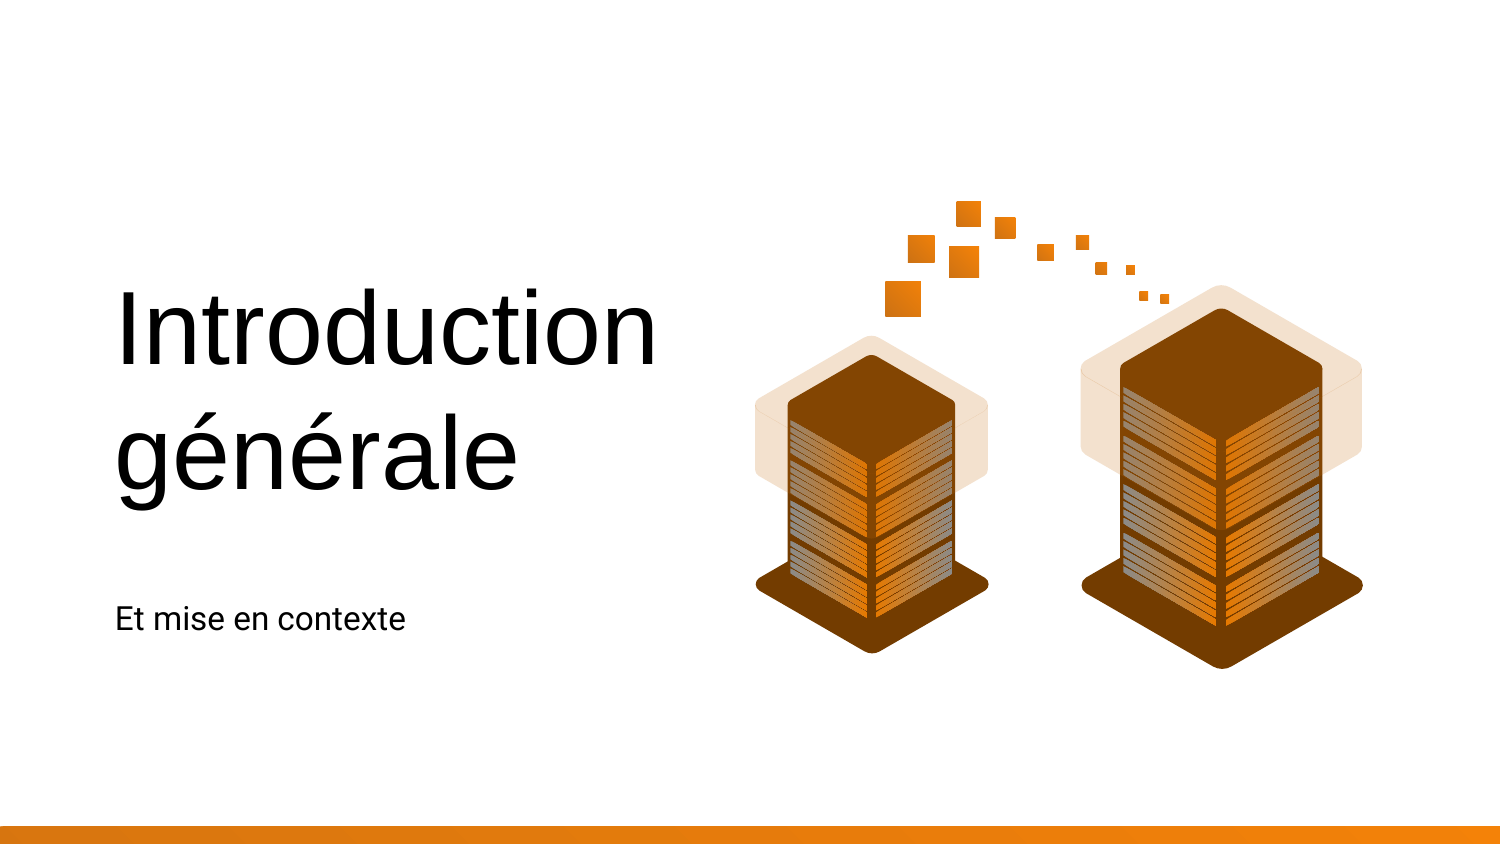

# Introduction générale

Et mise en contexte